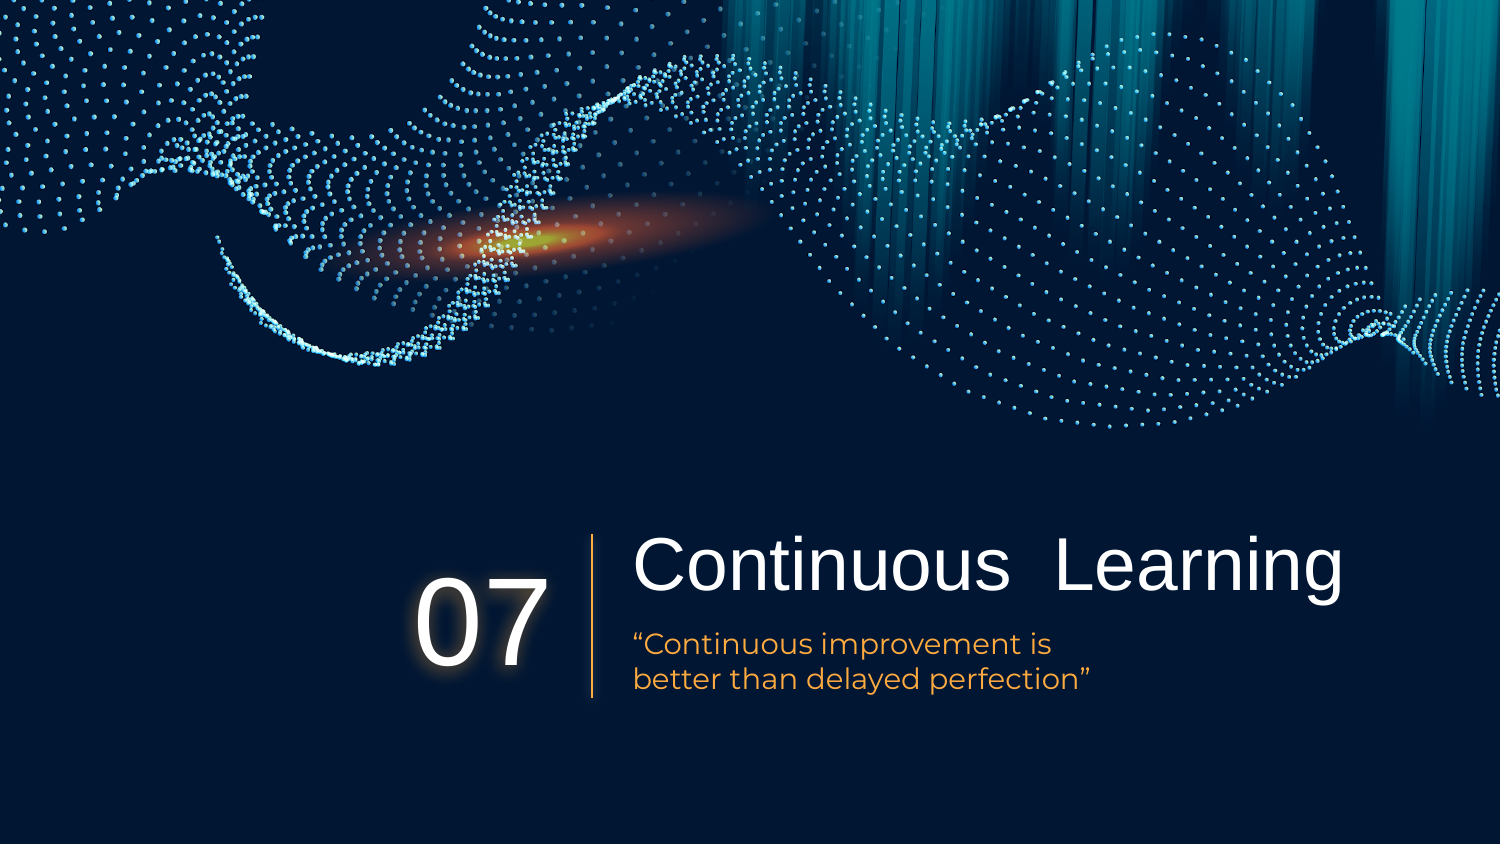

# Continuous  Learning
07
“Continuous improvement is better than delayed perfection”